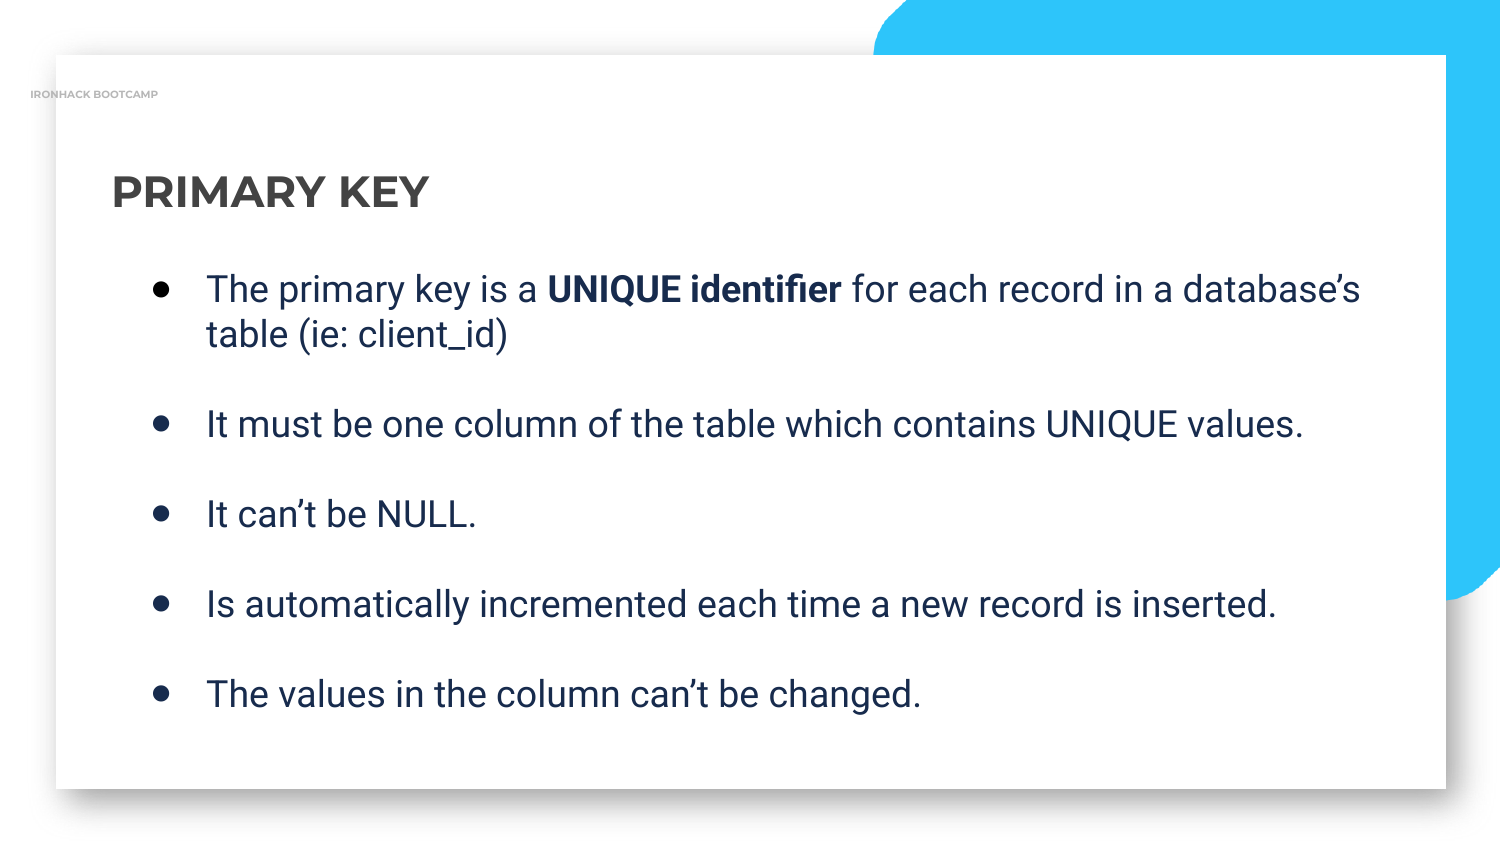

IRONHACK BOOTCAMP
PRIMARY KEY
The primary key is a UNIQUE identifier for each record in a database’s table (ie: client_id)

It must be one column of the table which contains UNIQUE values.

It can’t be NULL.

Is automatically incremented each time a new record is inserted.

The values in the column can’t be changed.